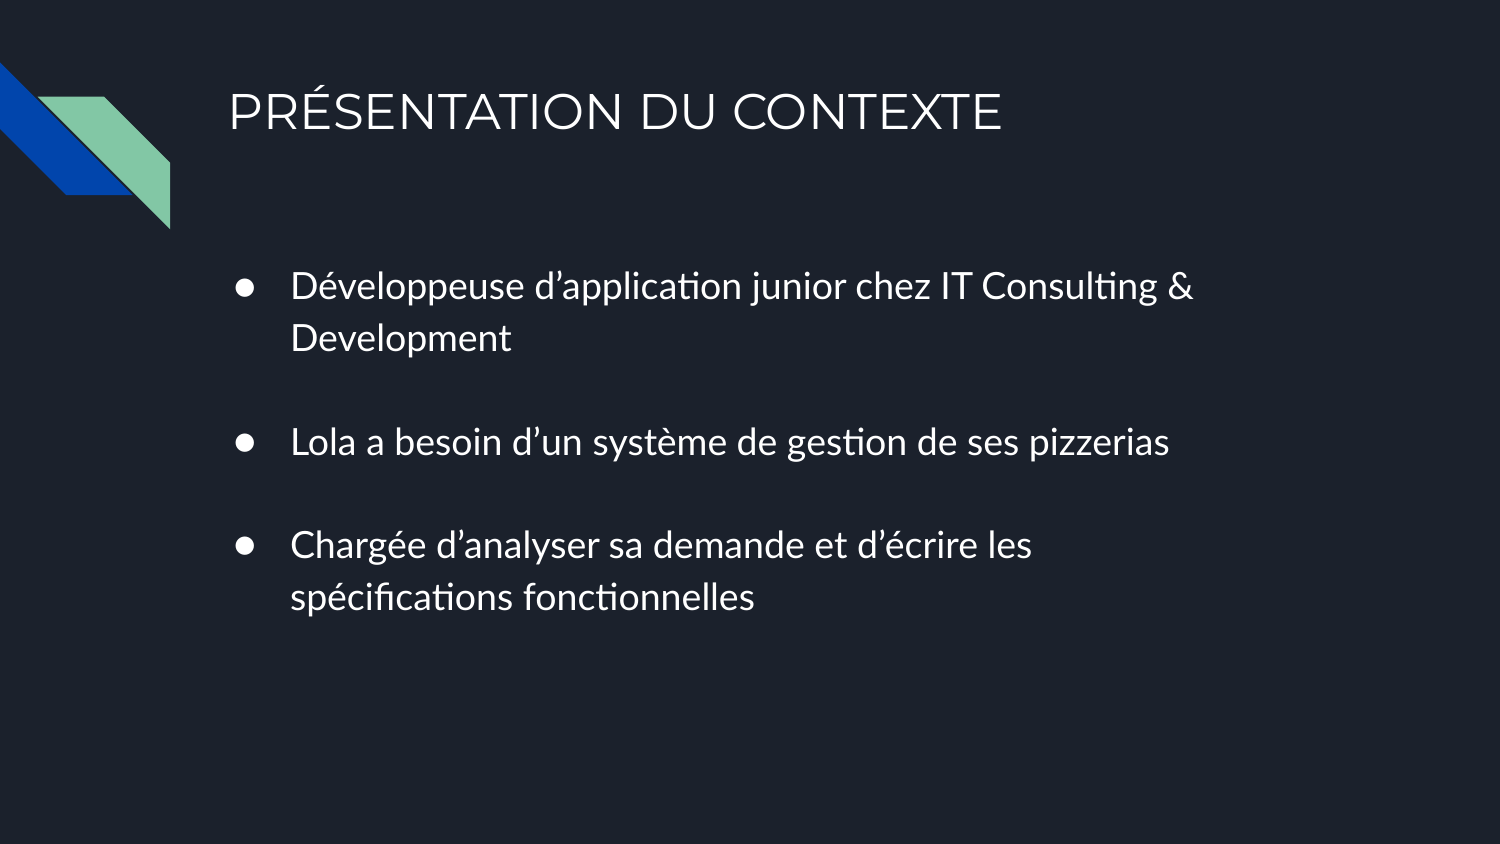

# PRÉSENTATION DU CONTEXTE
Développeuse d’application junior chez IT Consulting & Development

Lola a besoin d’un système de gestion de ses pizzerias

Chargée d’analyser sa demande et d’écrire les spécifications fonctionnelles